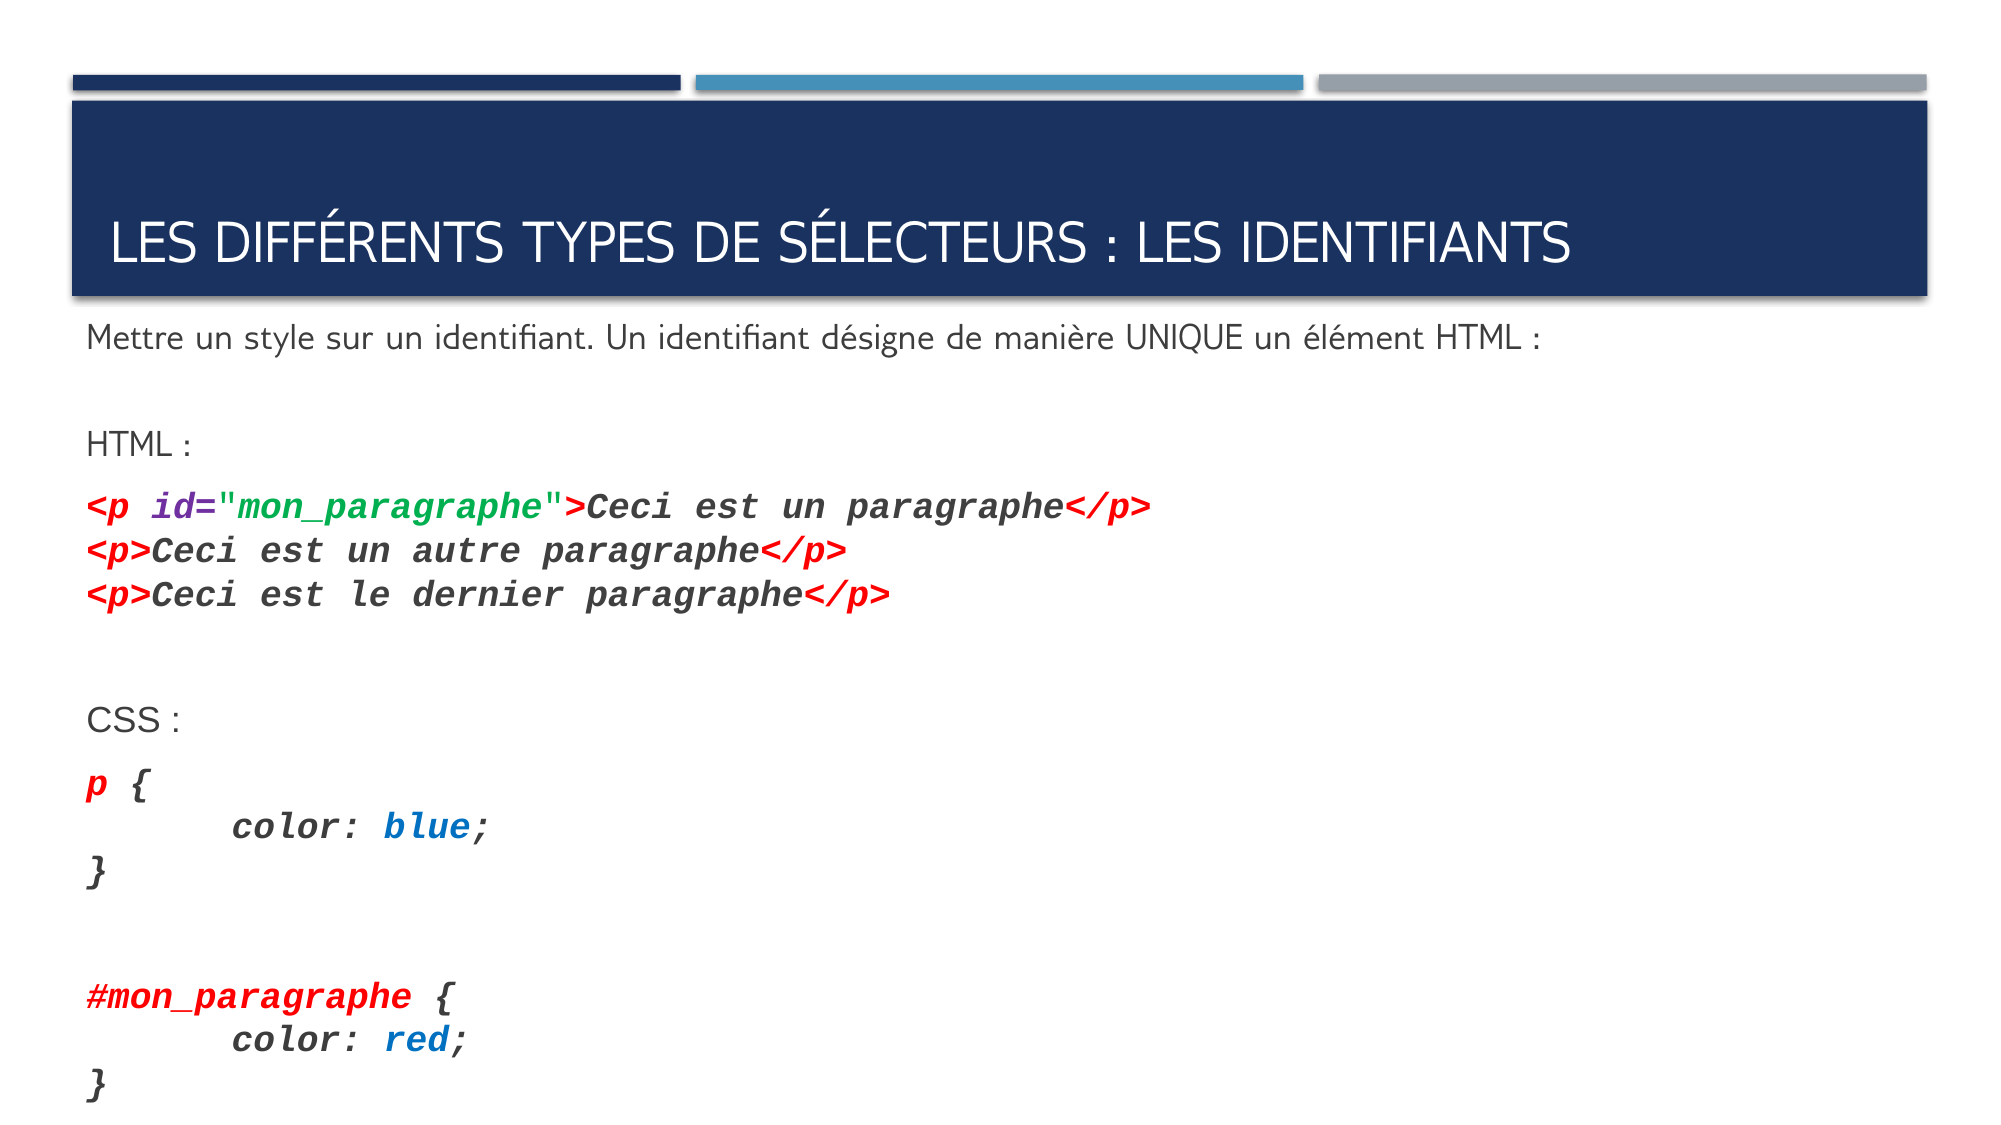

# Les différents types de sélecteurs : les identifiants
Mettre un style sur un identifiant. Un identifiant désigne de manière UNIQUE un élément HTML :
HTML :
<p id="mon_paragraphe">Ceci est un paragraphe</p>
<p>Ceci est un autre paragraphe</p>
<p>Ceci est le dernier paragraphe</p>

CSS :
p {
	color: blue;
}

#mon_paragraphe {
	color: red;
}